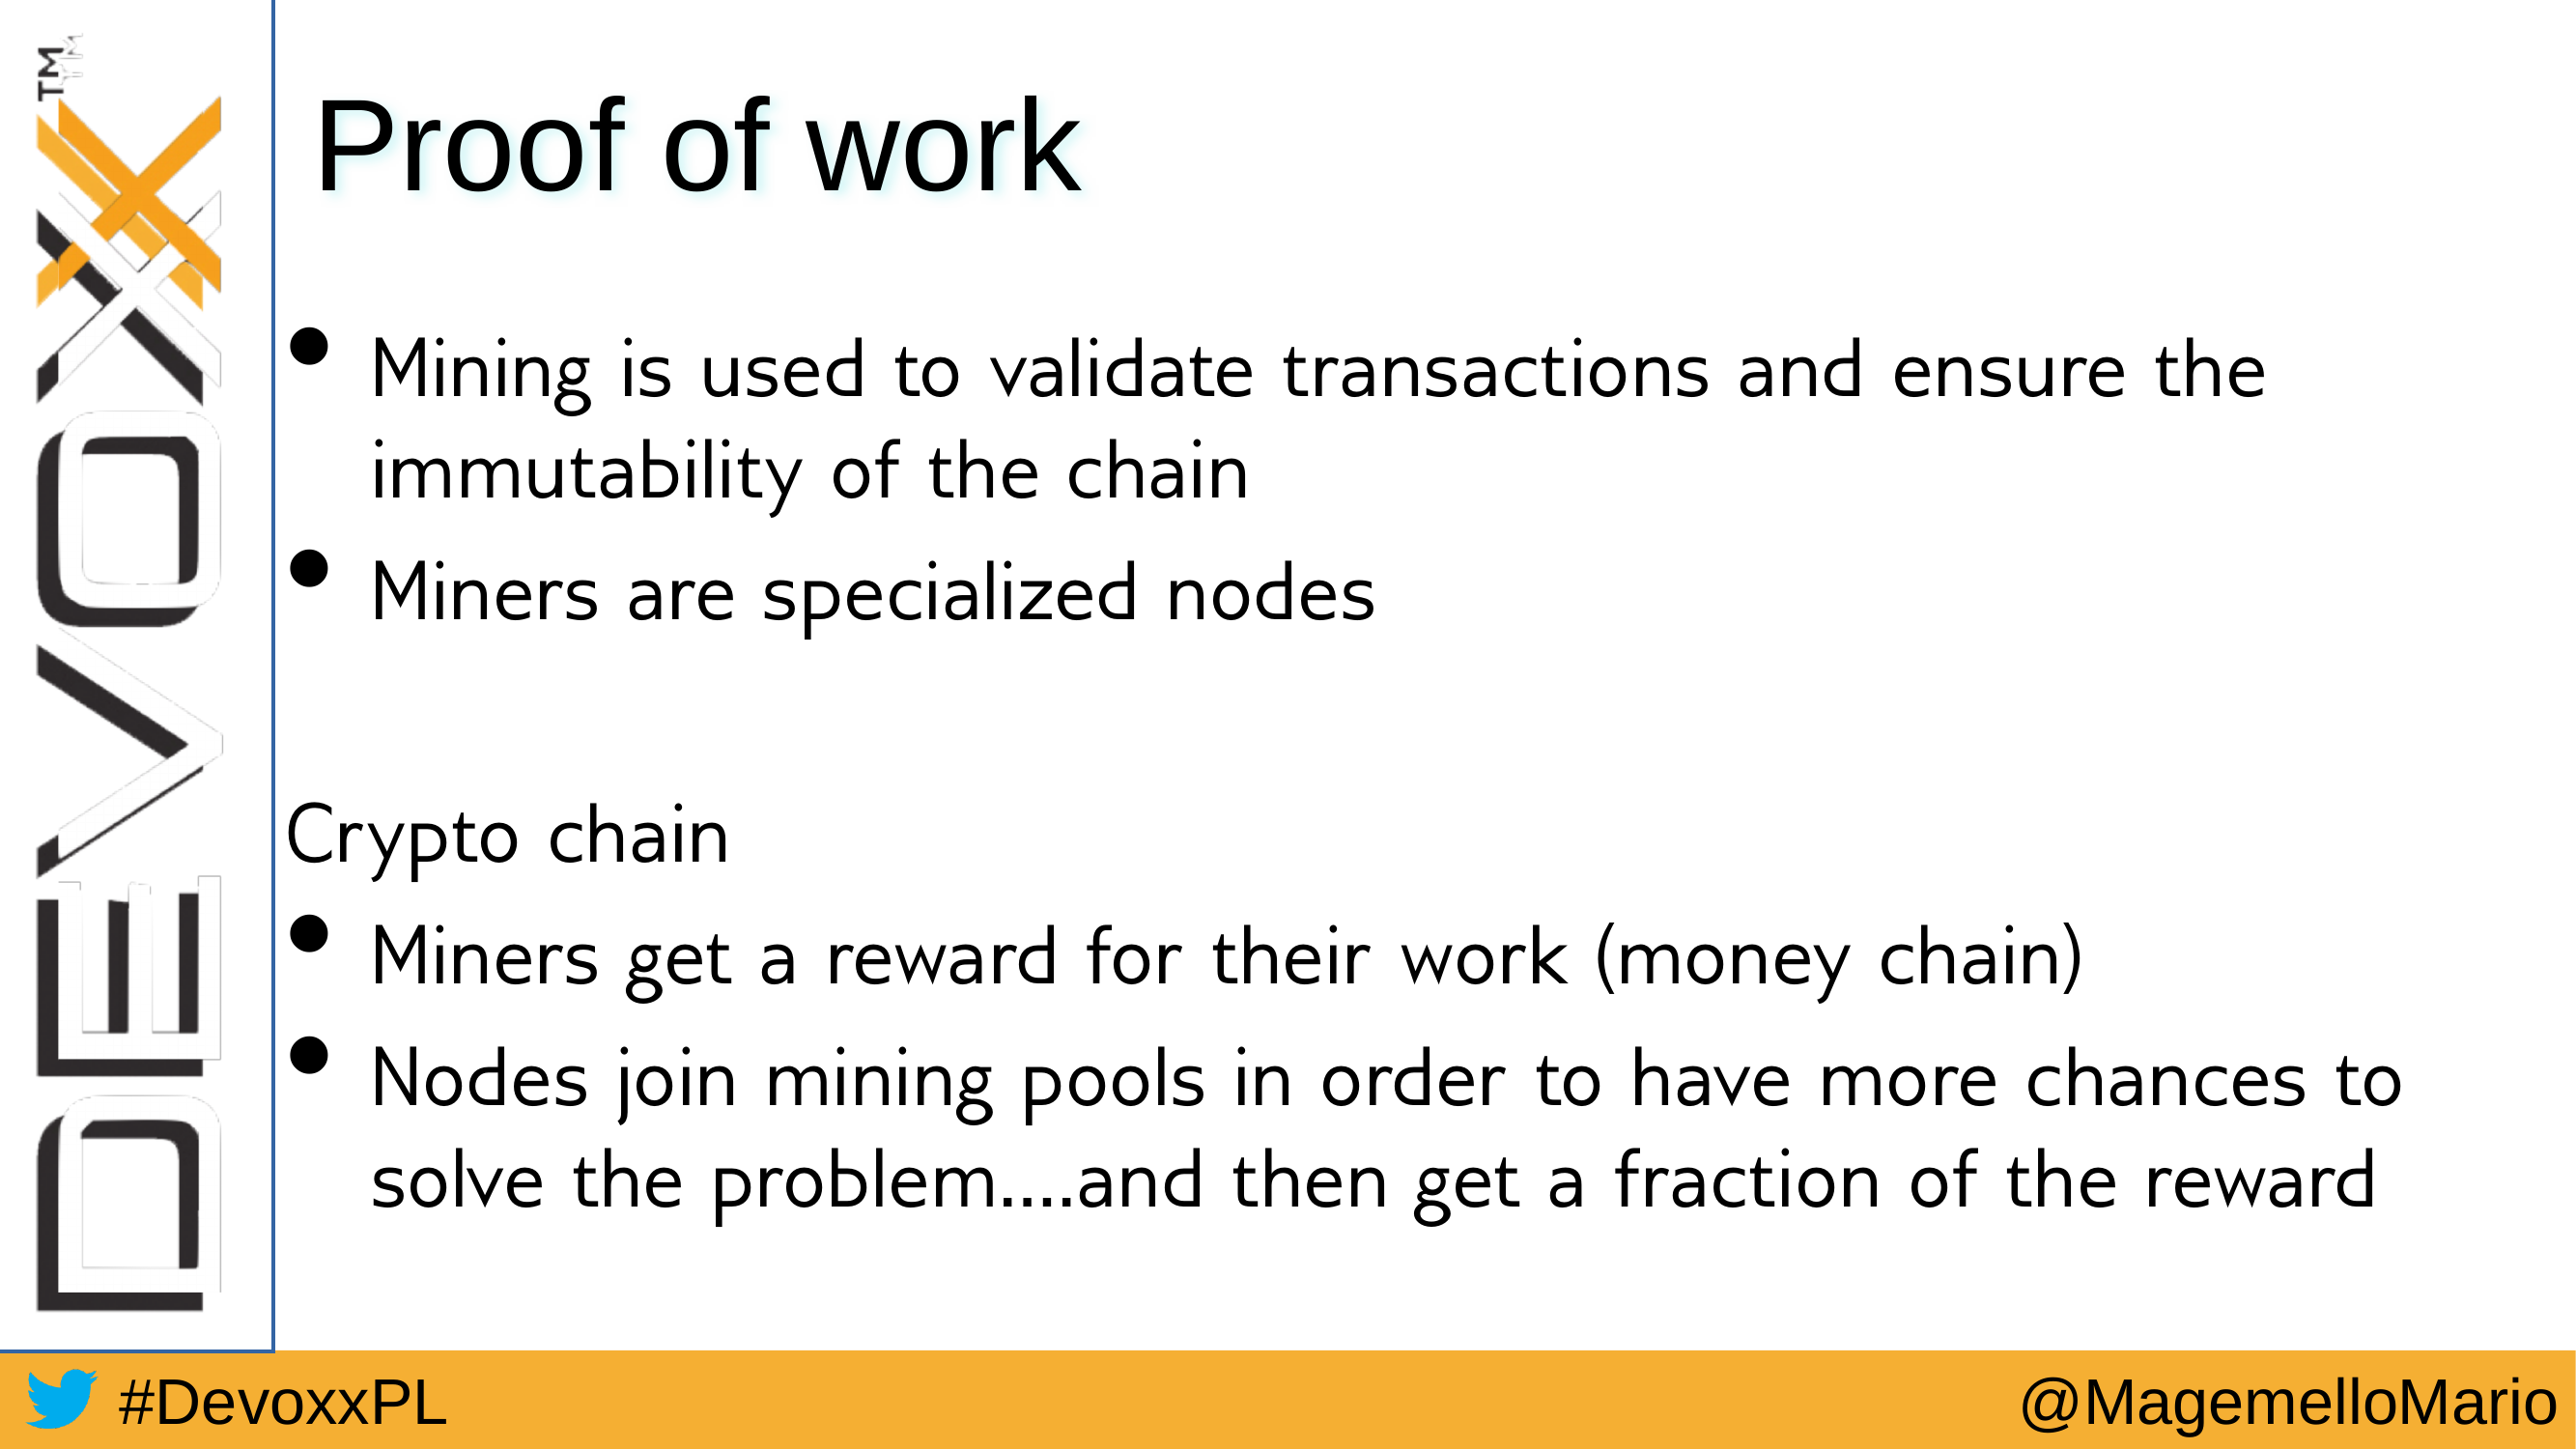

# Proof of work
Mining is used to validate transactions and ensure the immutability of the chain
Miners are specialized nodes

Crypto chain
Miners get a reward for their work (money chain)
Nodes join mining pools in order to have more chances to solve the problem….and then get a fraction of the reward